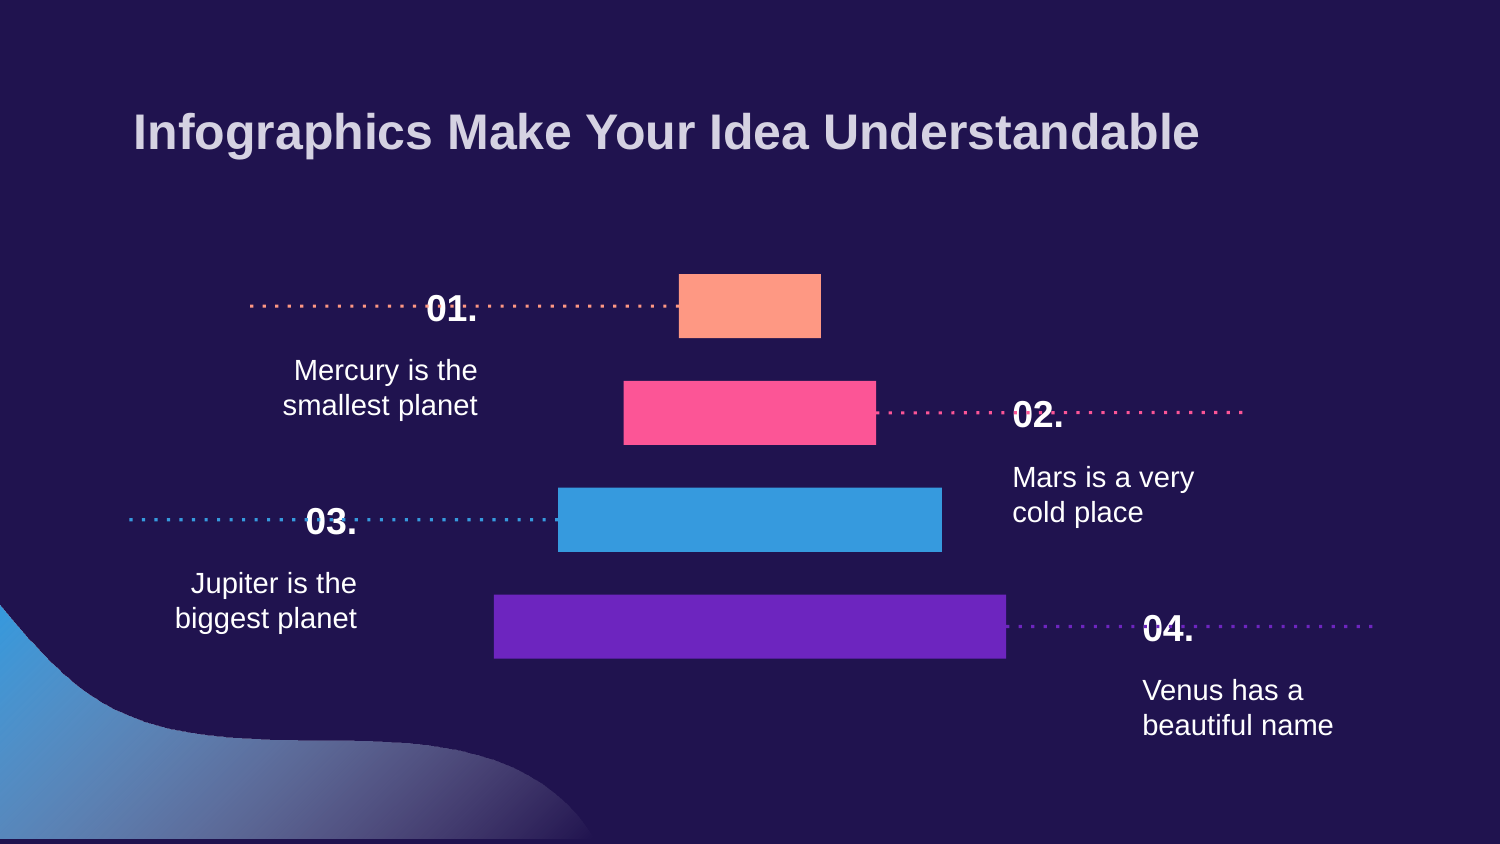

# Infographics Make Your Idea Understandable

01.
Mercury is the smallest planet

02.
Mars is a very cold place

03.
Jupiter is the biggest planet

04.

Venus has a beautiful name